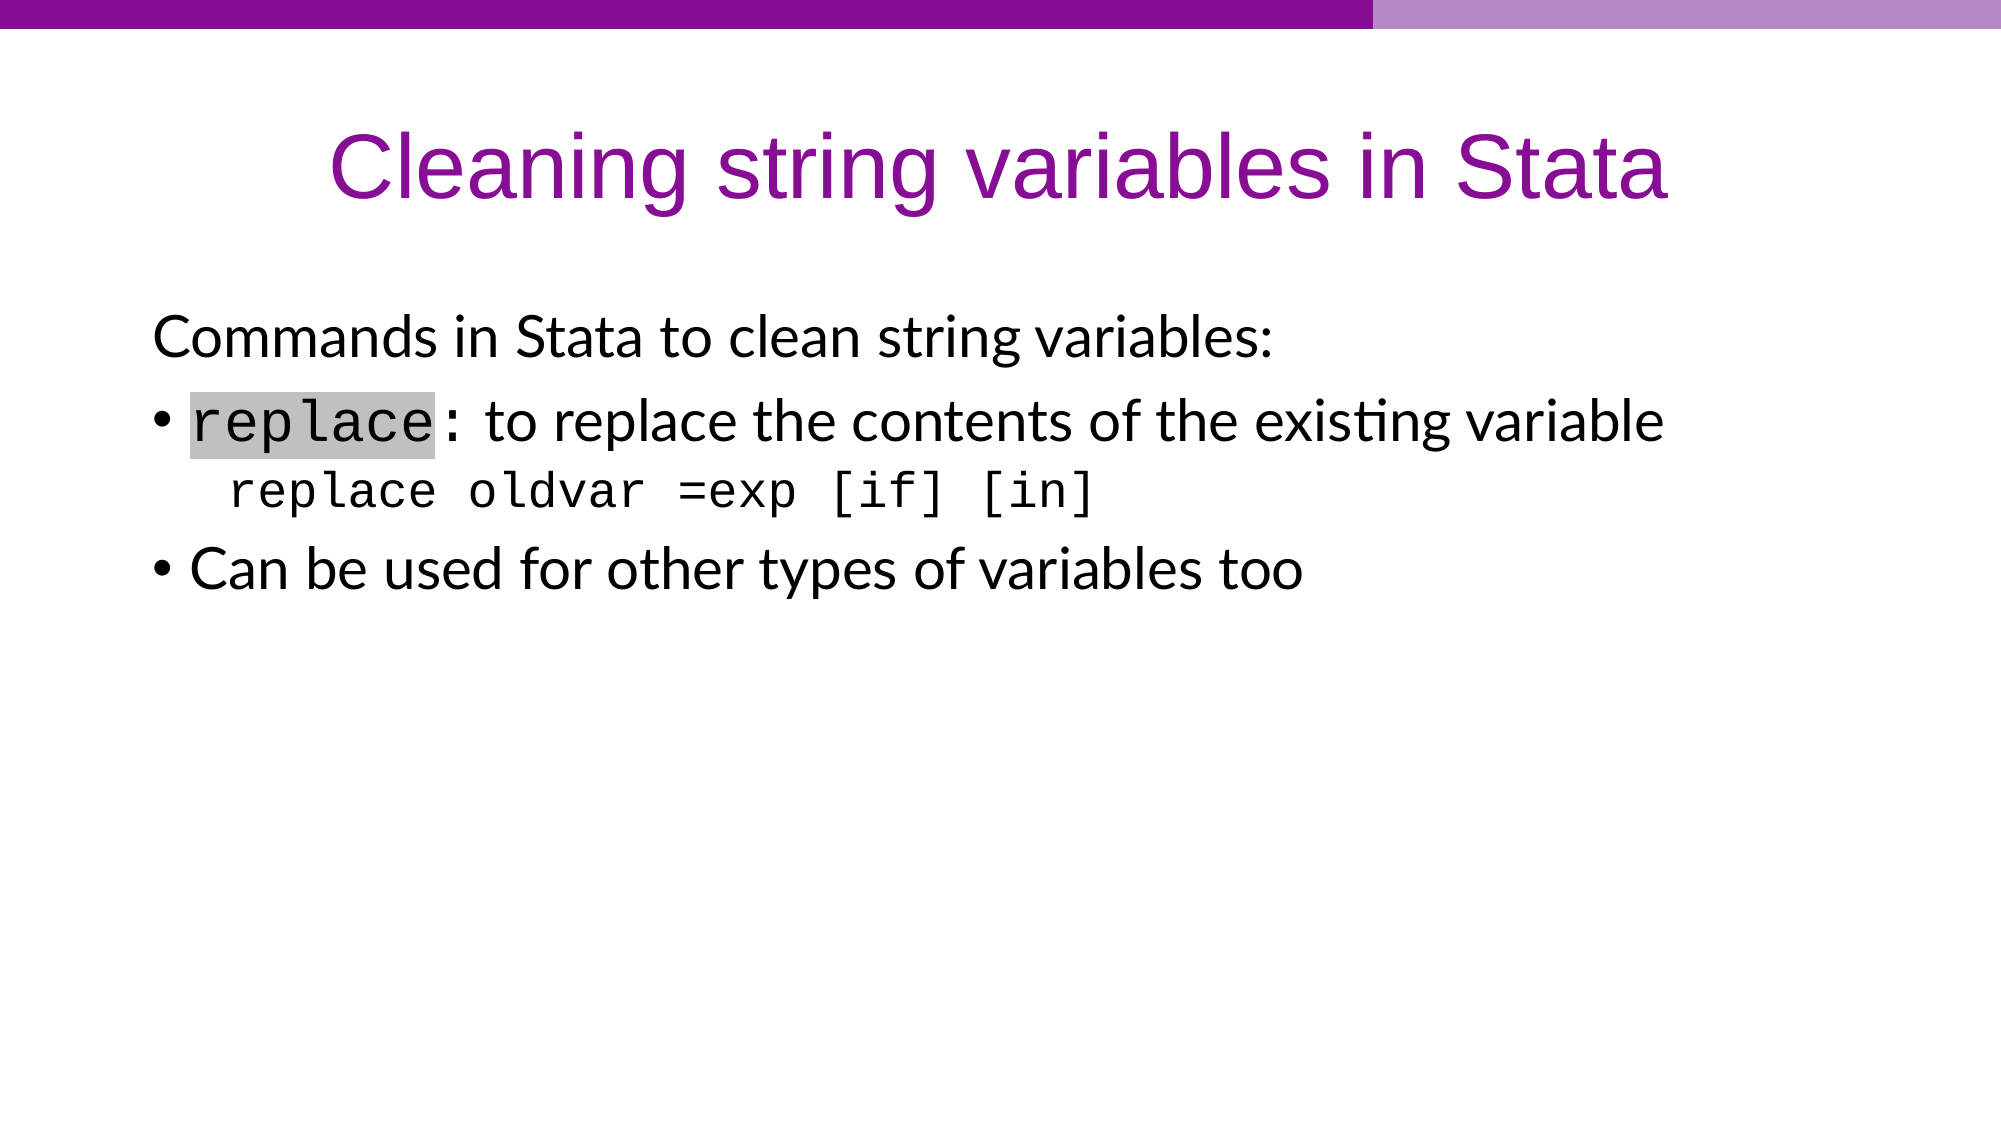

# Cleaning string variables in Stata
Commands in Stata to clean string variables:
replace: to replace the contents of the existing variable
replace oldvar =exp [if] [in]
Can be used for other types of variables too